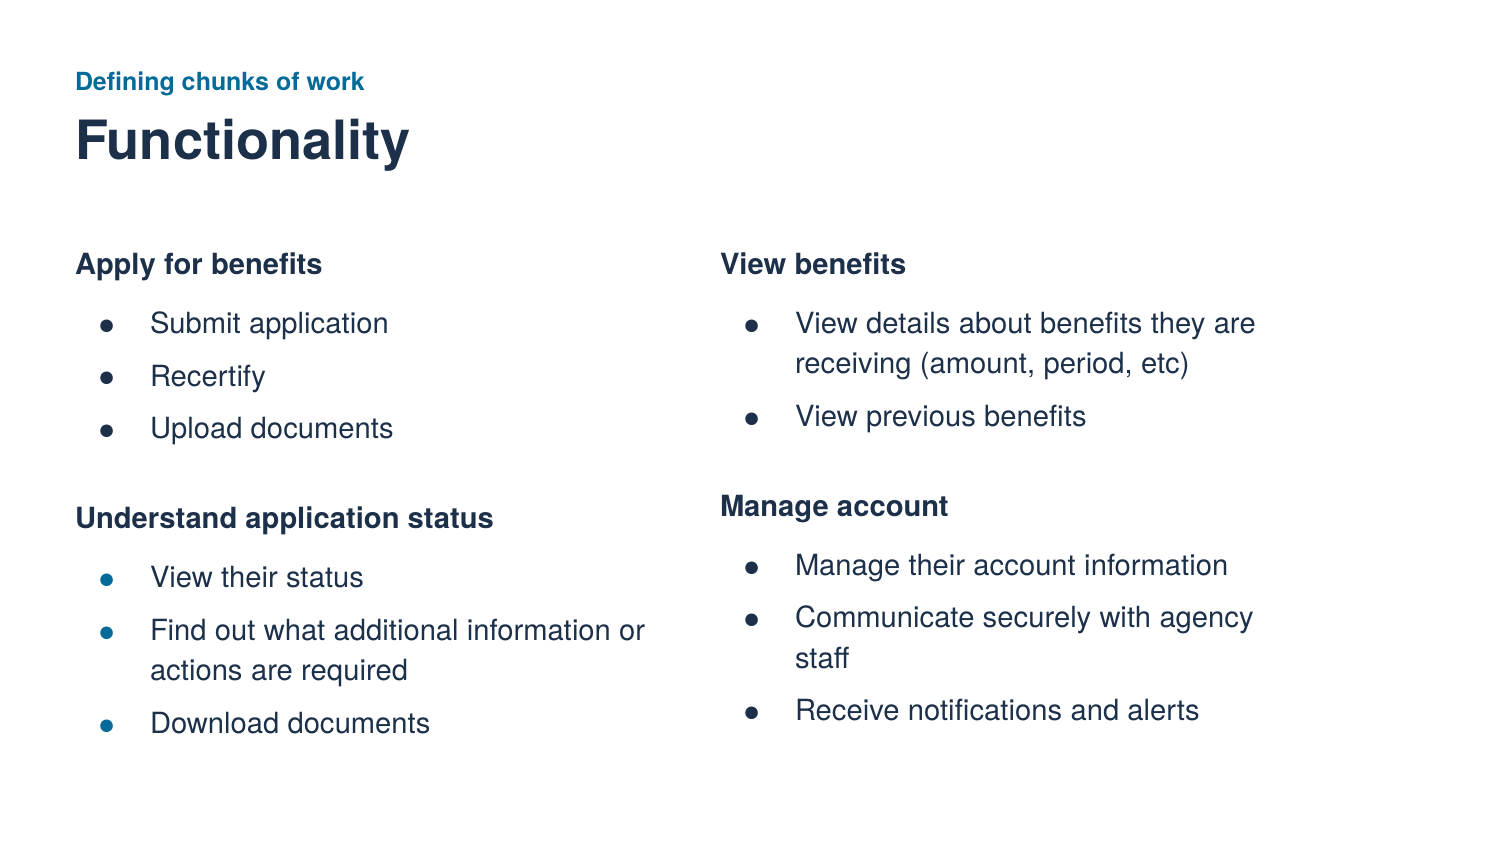

Defining chunks of work
# Functionality
Apply for benefits
Submit application
Recertify
Upload documents
Understand application status
View their status
Find out what additional information or actions are required
Download documents
View benefits
View details about benefits they are receiving (amount, period, etc)
View previous benefits
Manage account
Manage their account information
Communicate securely with agency staff
Receive notifications and alerts